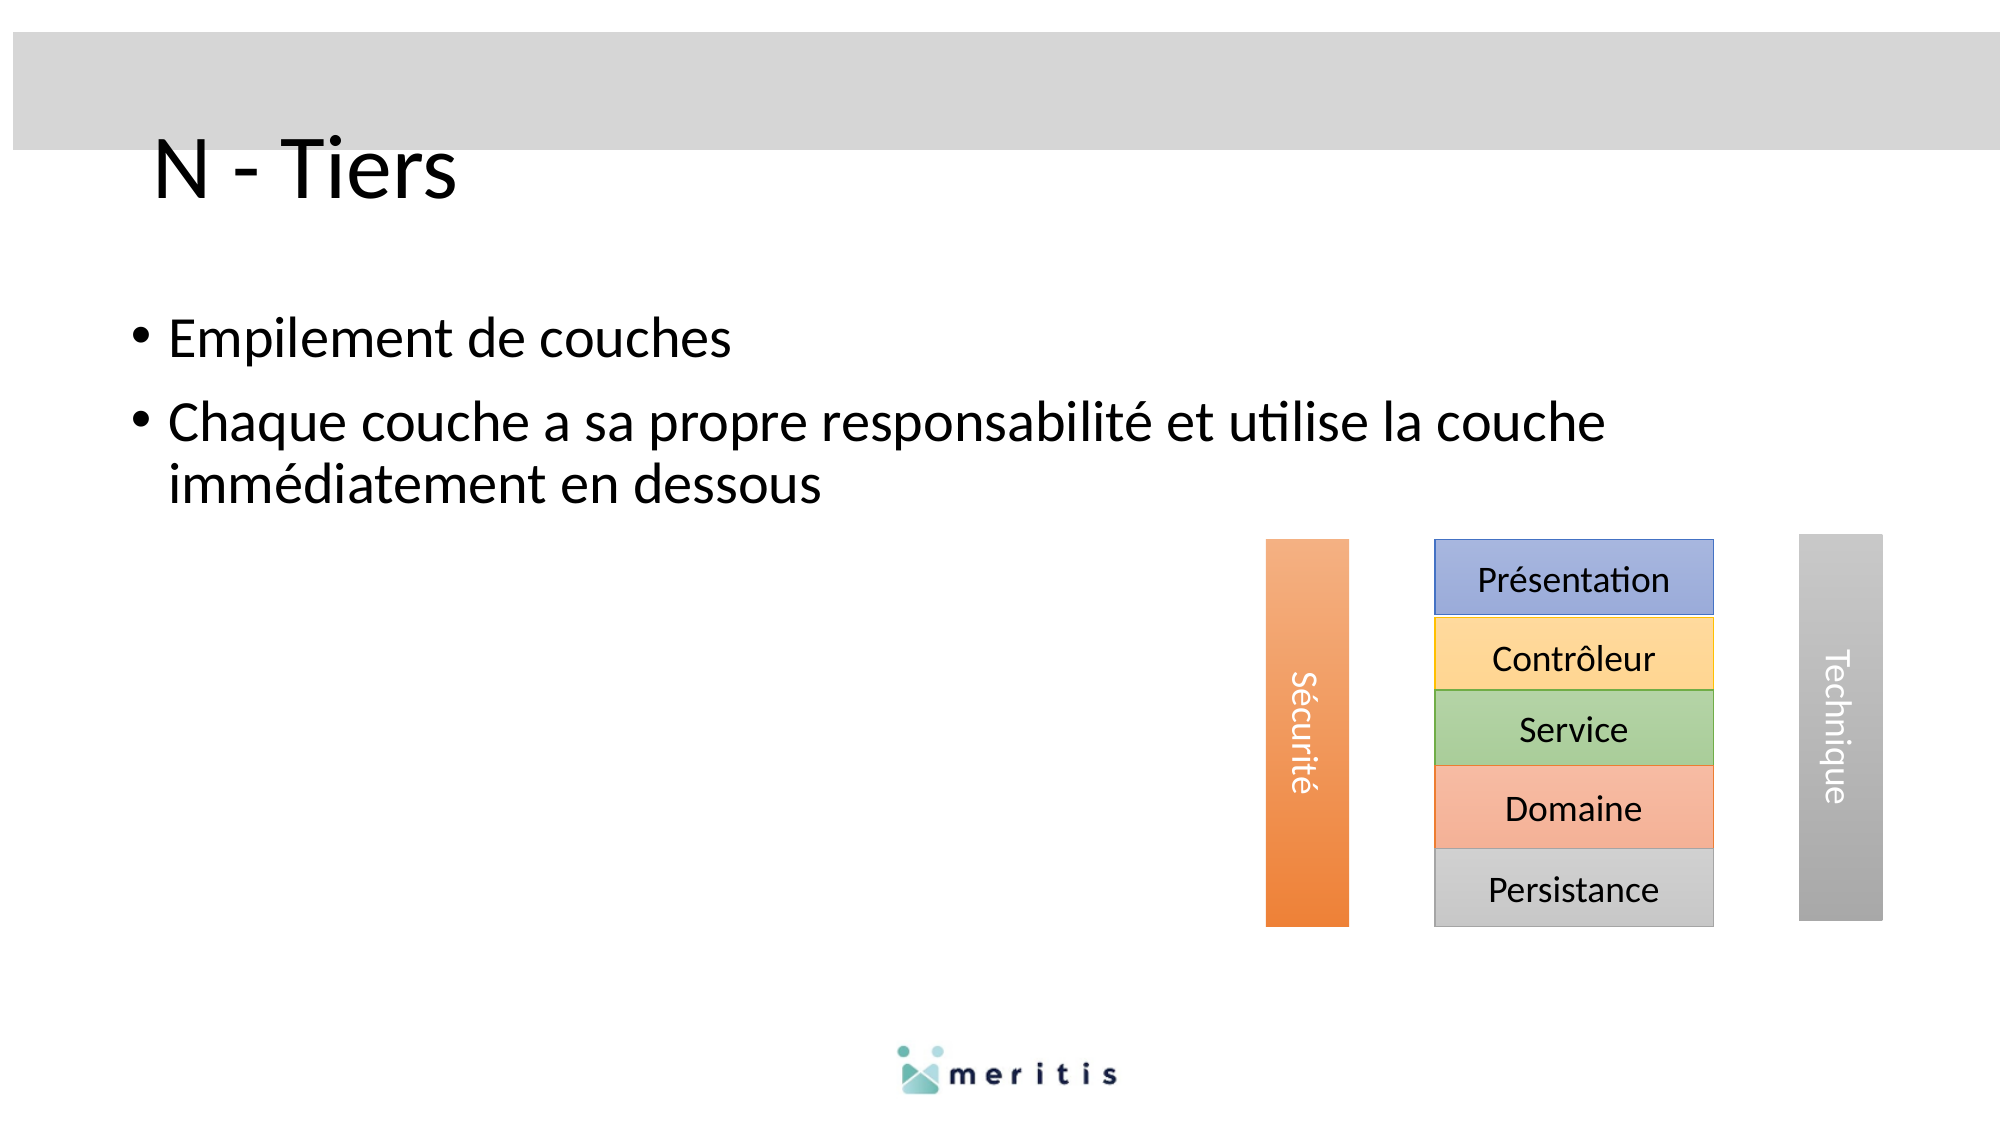

# N - Tiers
Empilement de couches
Chaque couche a sa propre responsabilité et utilise la couche immédiatement en dessous
Technique
Sécurité
Présentation
Contrôleur
Service
Domaine
Persistance